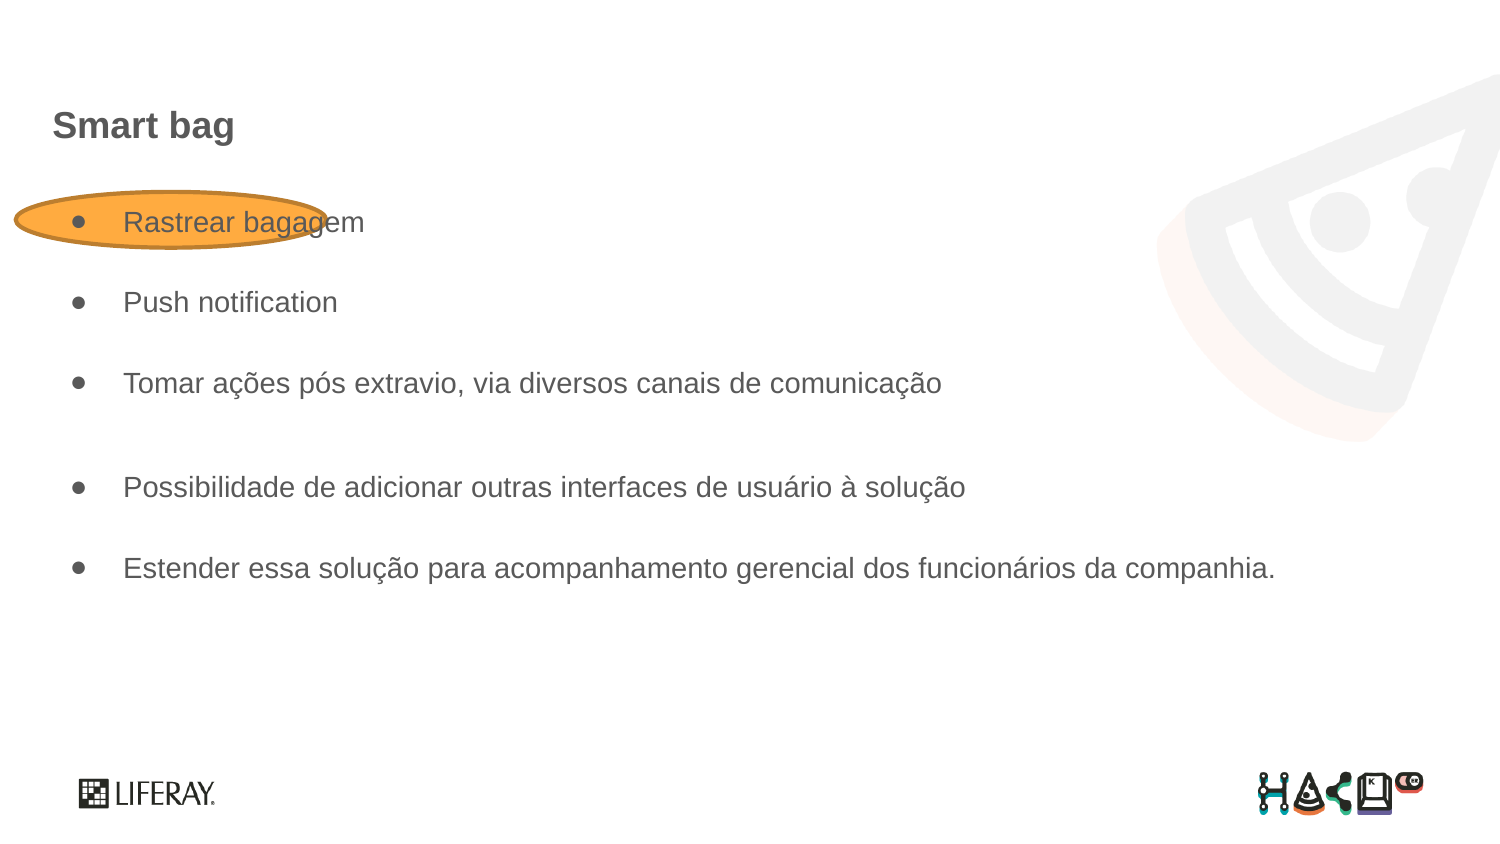

#
Smart bag

Rastrear bagagem

Push notification

Tomar ações pós extravio, via diversos canais de comunicação

Possibilidade de adicionar outras interfaces de usuário à solução

Estender essa solução para acompanhamento gerencial dos funcionários da companhia.